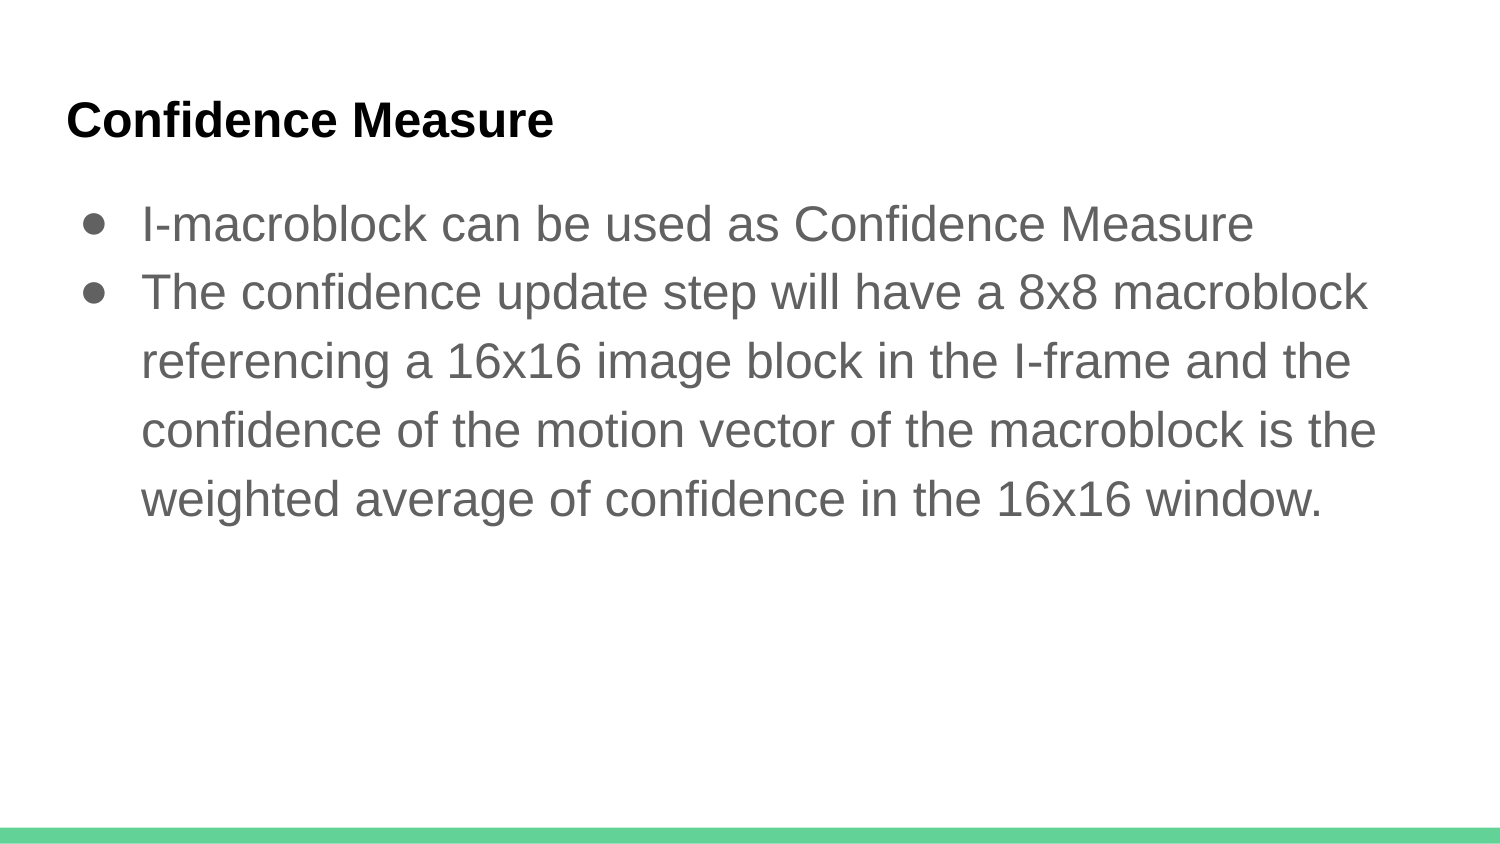

# Confidence Measure
I-macroblock can be used as Confidence Measure
The confidence update step will have a 8x8 macroblock referencing a 16x16 image block in the I-frame and the confidence of the motion vector of the macroblock is the weighted average of confidence in the 16x16 window.